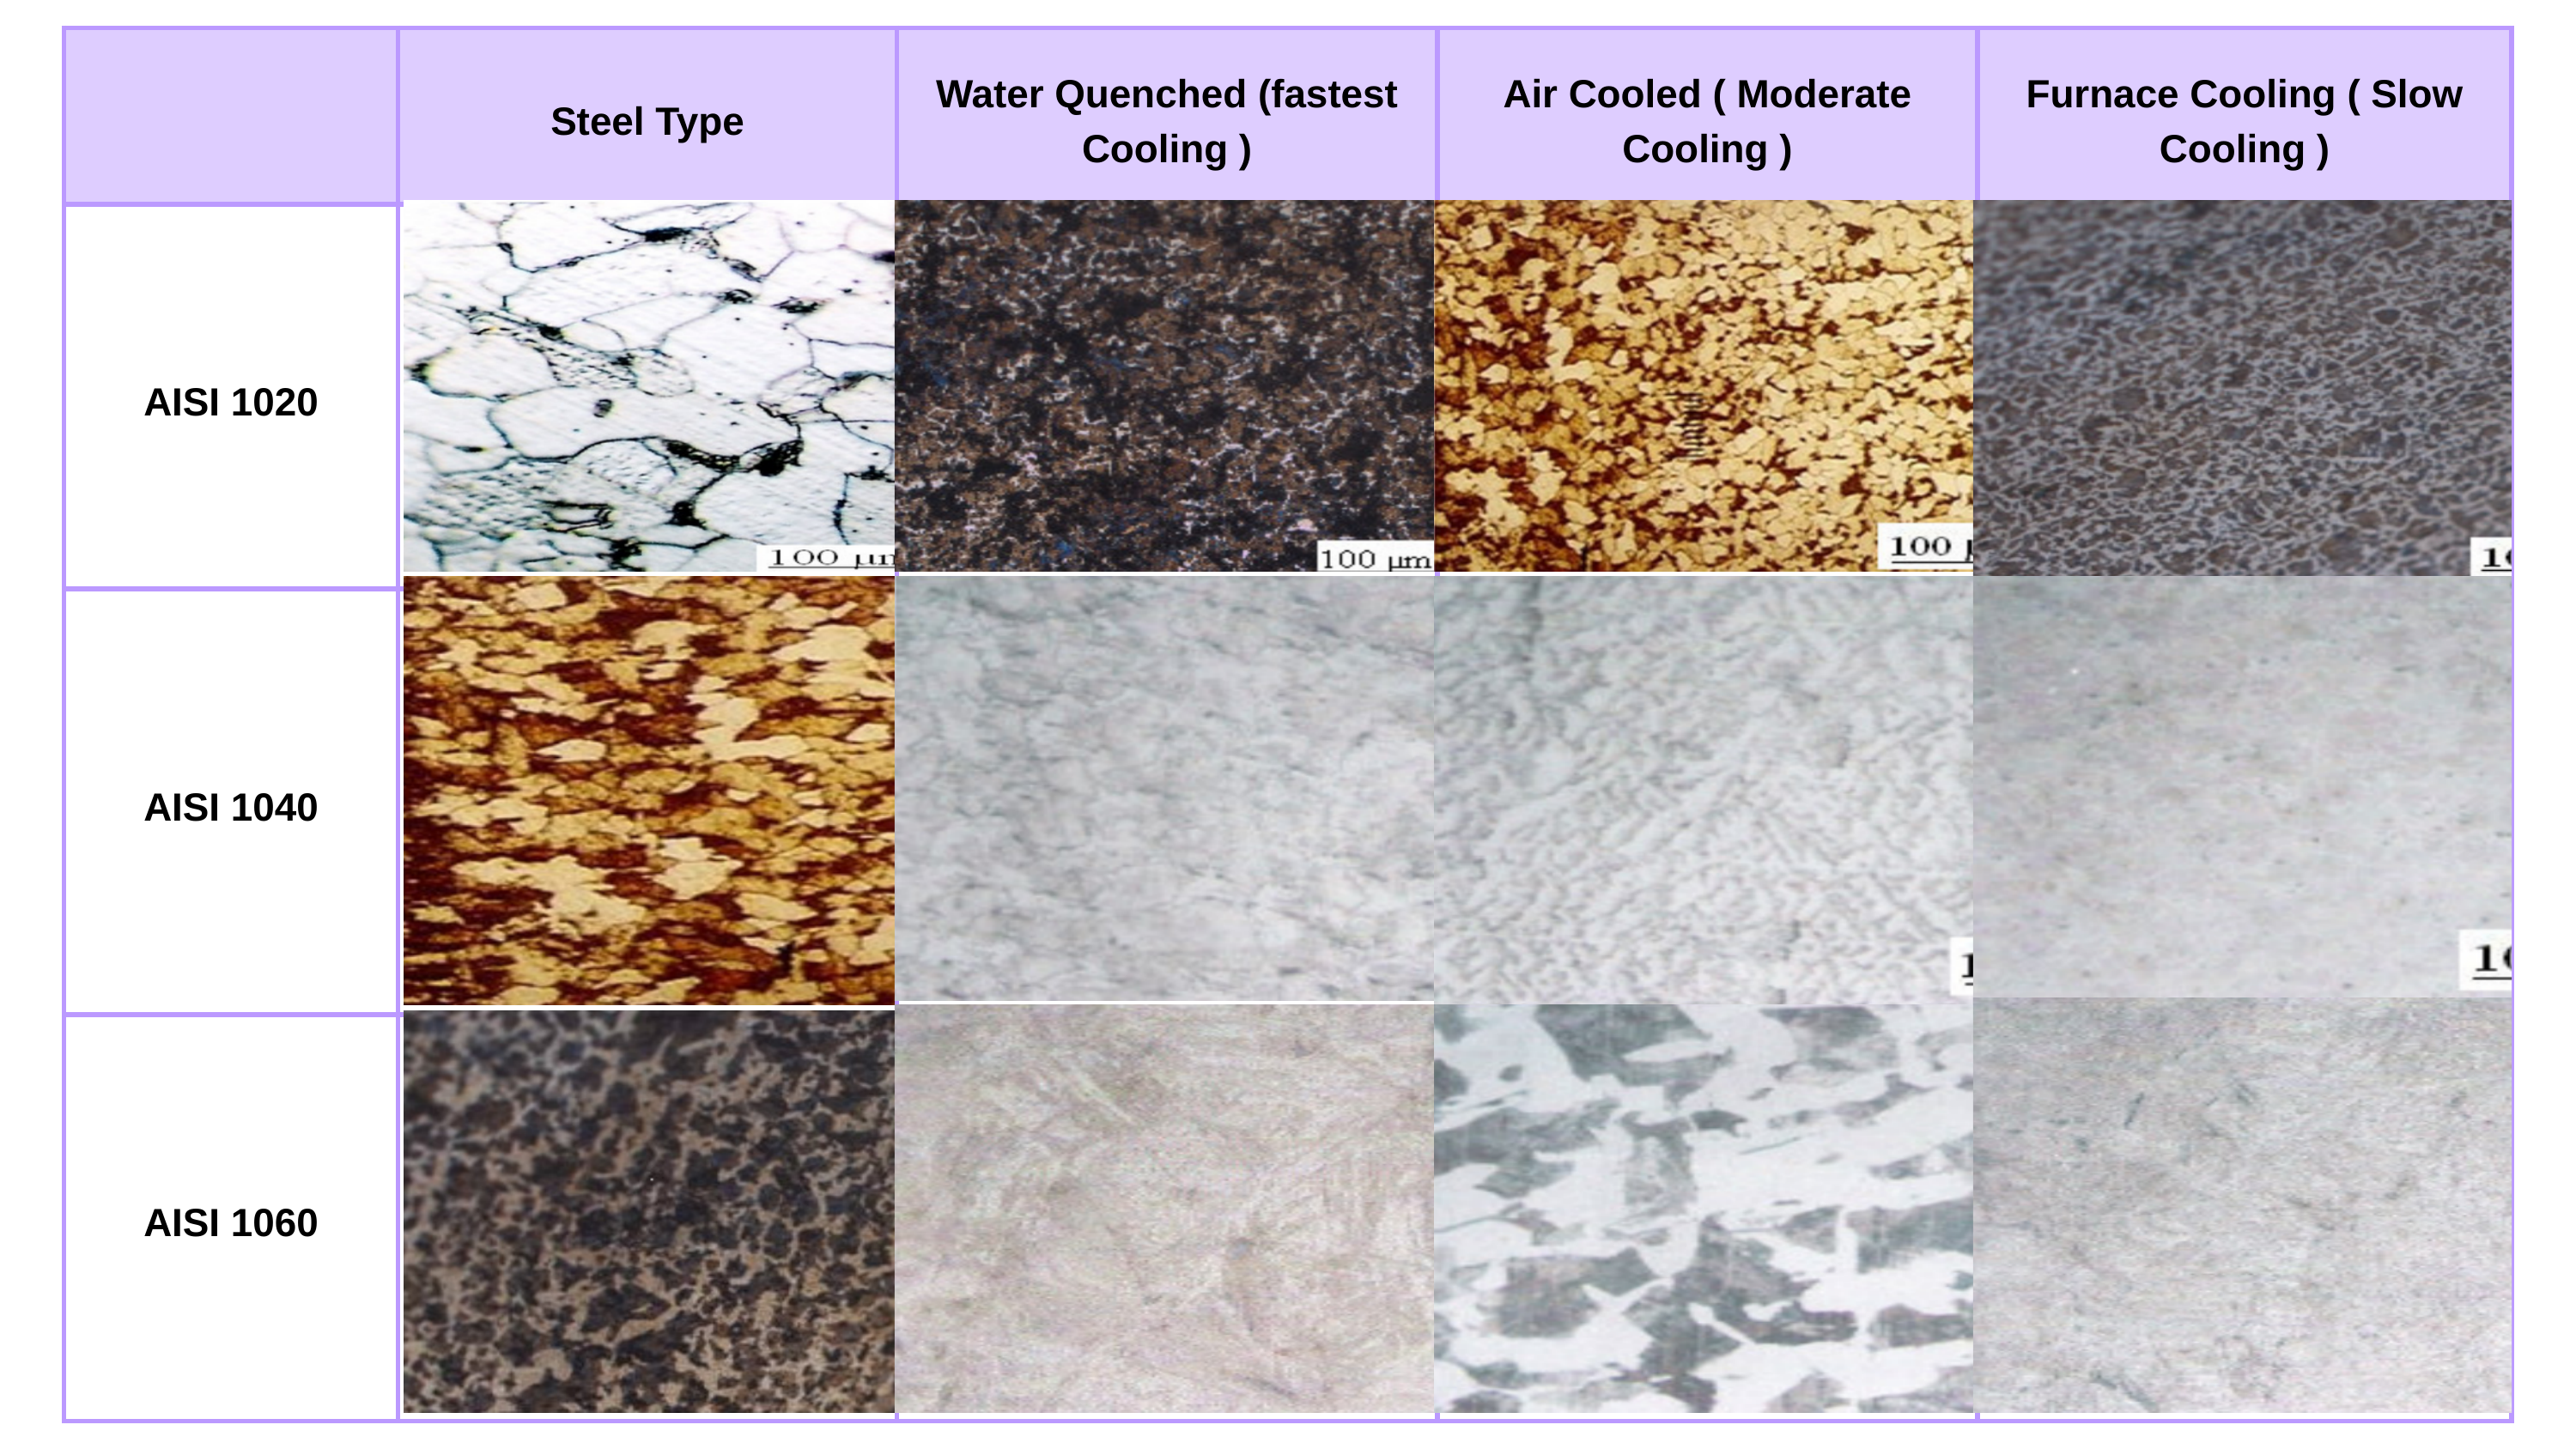

|  | Steel Type | Water Quenched (fastest Cooling ) | Air Cooled ( Moderate Cooling ) | Furnace Cooling ( Slow Cooling ) |
| --- | --- | --- | --- | --- |
| AISI 1020 |  |  |  |  |
| AISI 1040 |  |  |  |  |
| AISI 1060 |  |  |  |  |